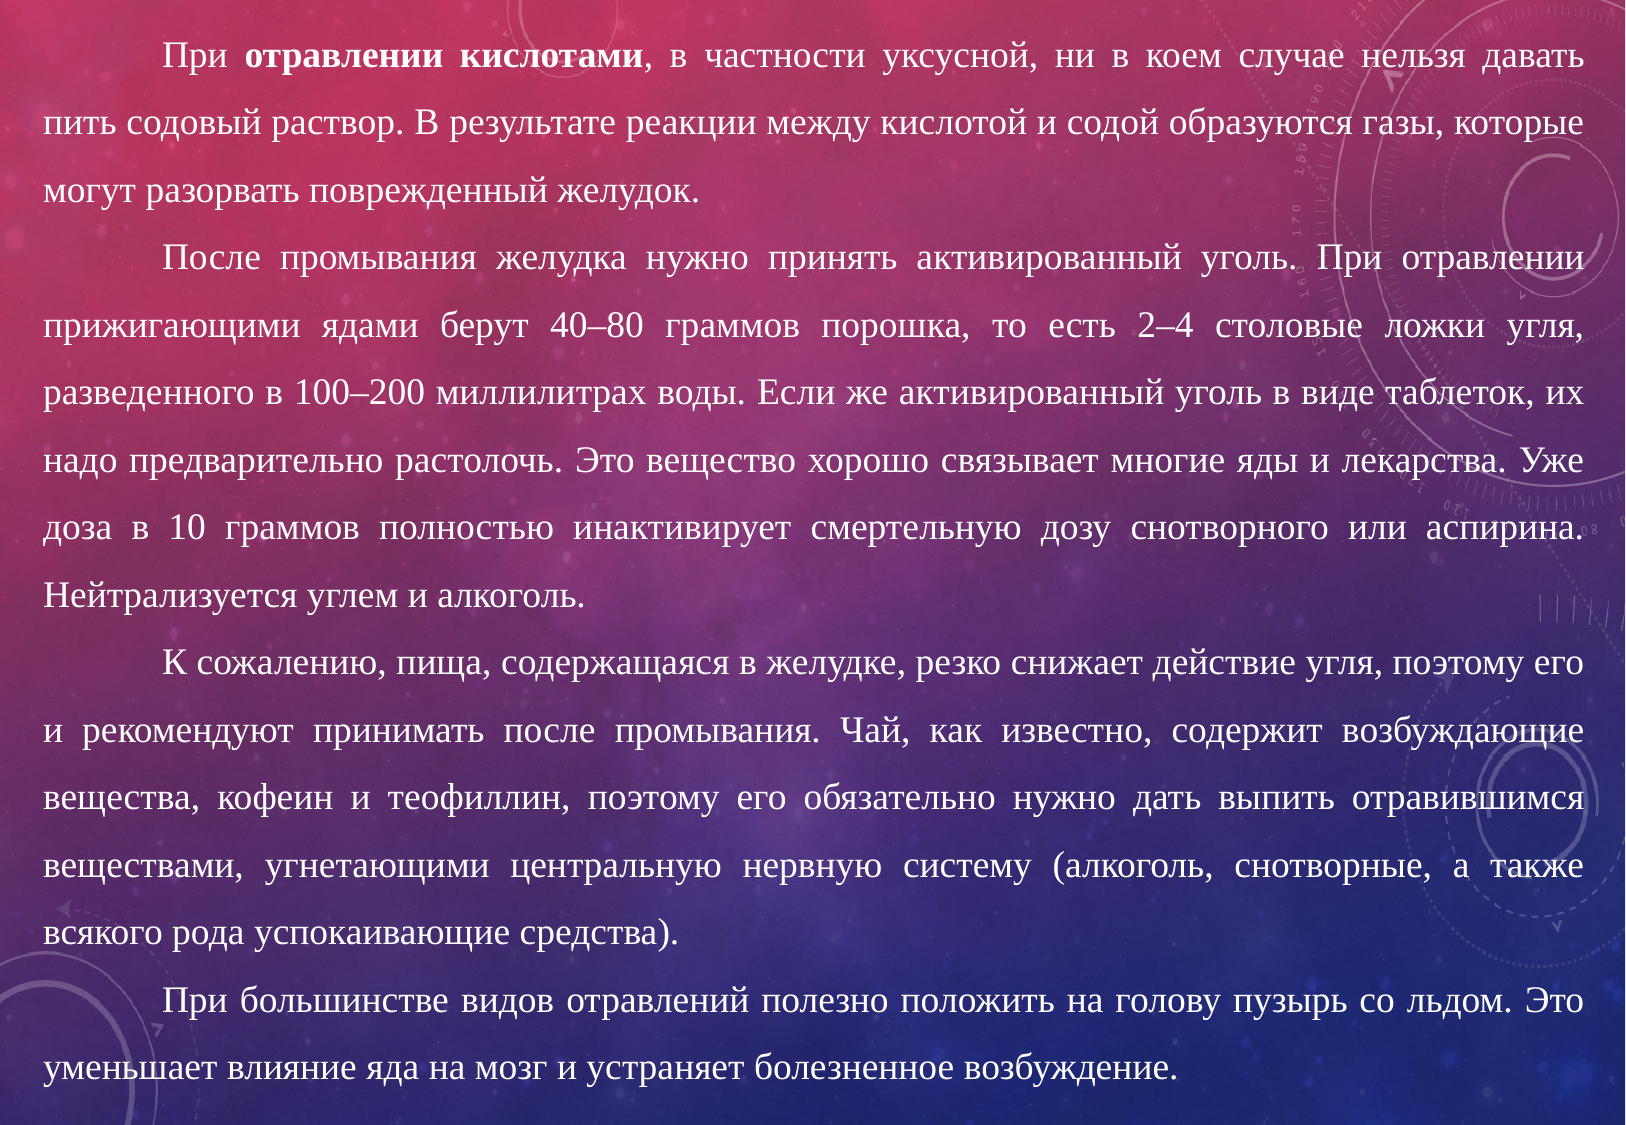

При отравлении кислотами, в частности уксусной, ни в коем случае нельзя давать пить содовый раствор. В результате реакции между кислотой и содой образуются газы, которые могут разорвать поврежденный желудок.
После промывания желудка нужно принять активированный уголь. При отравлении прижигающими ядами берут 40–80 граммов порошка, то есть 2–4 столовые ложки угля, разведенного в 100–200 миллилитрах воды. Если же активированный уголь в виде таблеток, их надо предварительно растолочь. Это вещество хорошо связывает многие яды и лекарства. Уже доза в 10 граммов полностью инактивирует смертельную дозу снотворного или аспирина. Нейтрализуется углем и алкоголь.
К сожалению, пища, содержащаяся в желудке, резко снижает действие угля, поэтому его и рекомендуют принимать после промывания. Чай, как известно, содержит возбуждающие вещества, кофеин и теофиллин, поэтому его обязательно нужно дать выпить отравившимся веществами, угнетающими центральную нервную систему (алкоголь, снотворные, а также всякого рода успокаивающие средства).
При большинстве видов отравлений полезно положить на голову пузырь со льдом. Это уменьшает влияние яда на мозг и устраняет болезненное возбуждение.